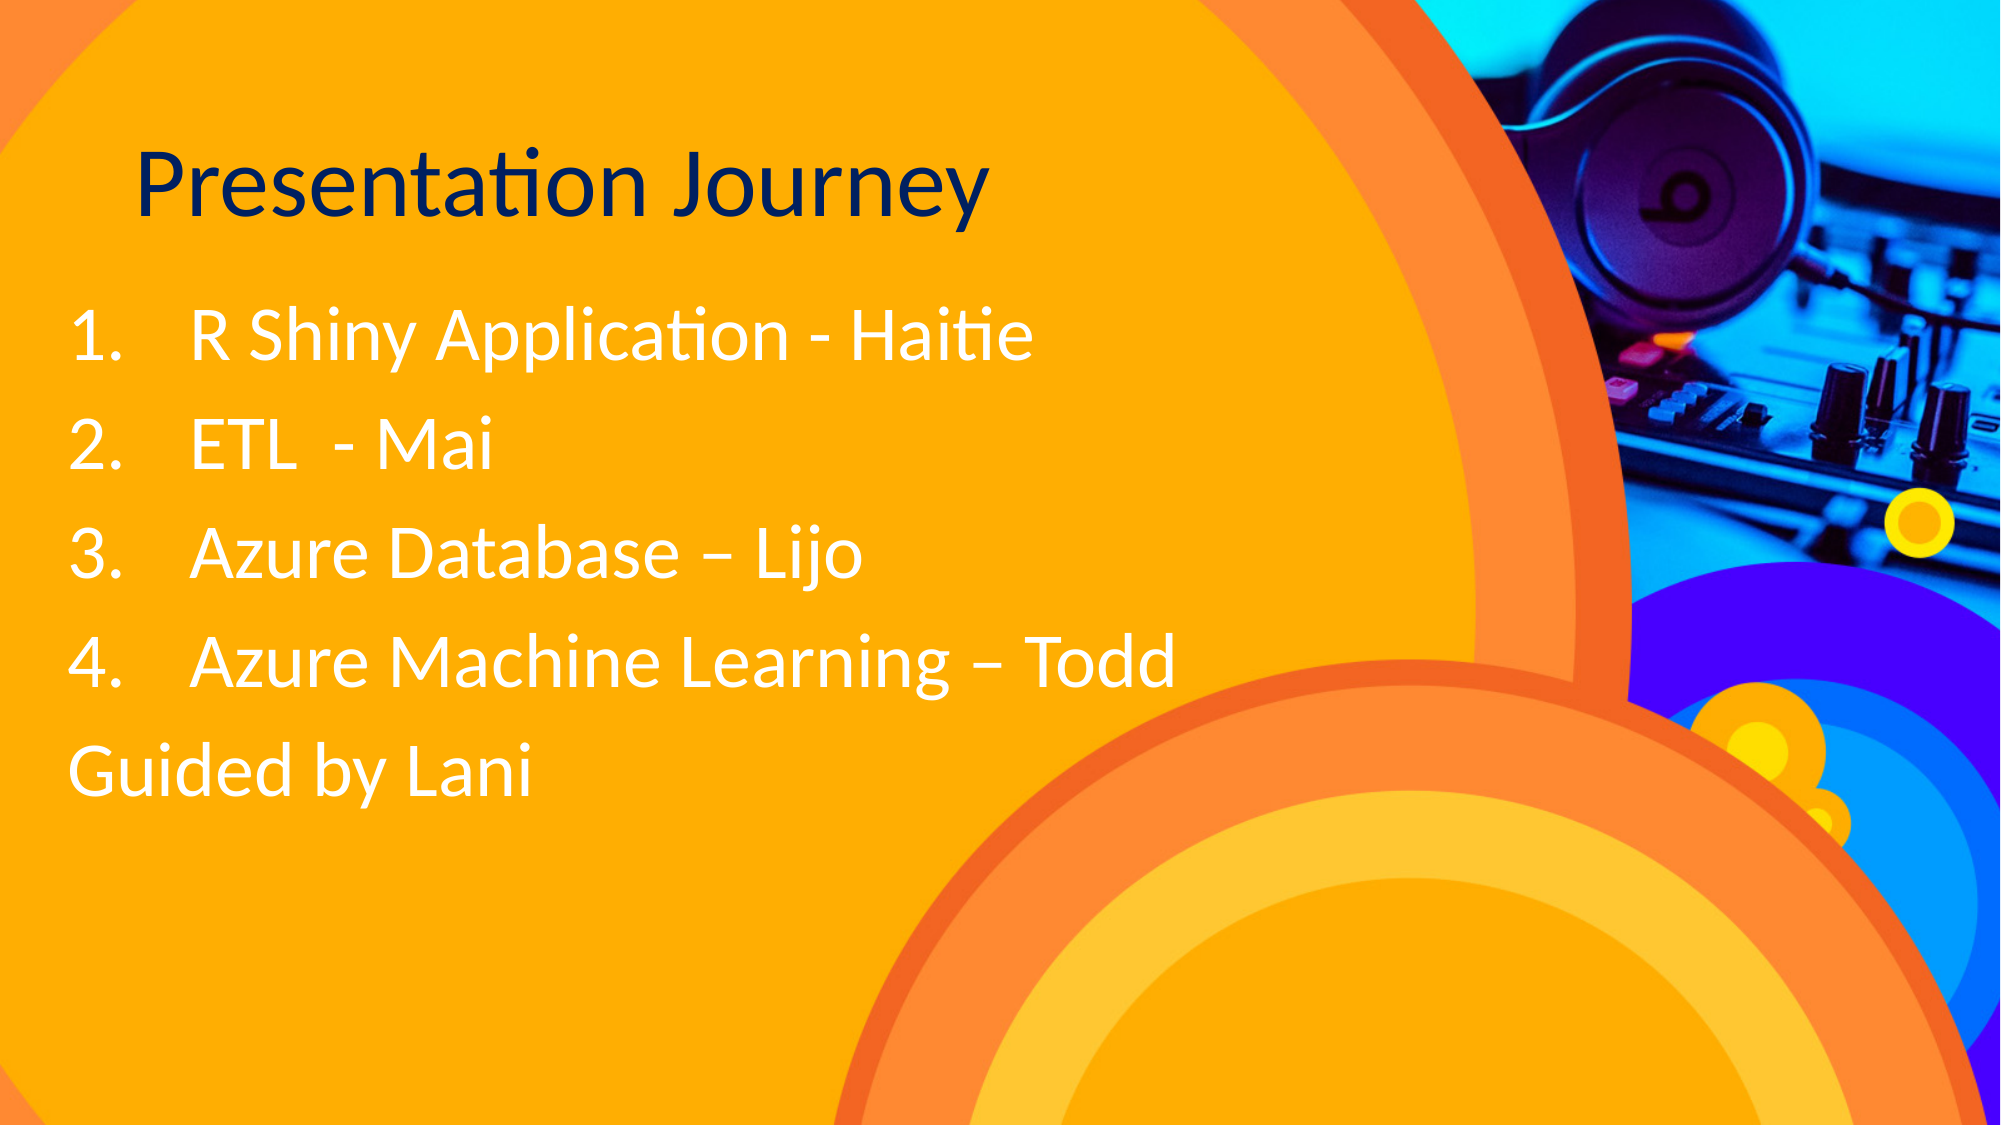

# Presentation Journey
R Shiny Application - Haitie
ETL  - Mai
Azure Database – Lijo
Azure Machine Learning – Todd
Guided by Lani